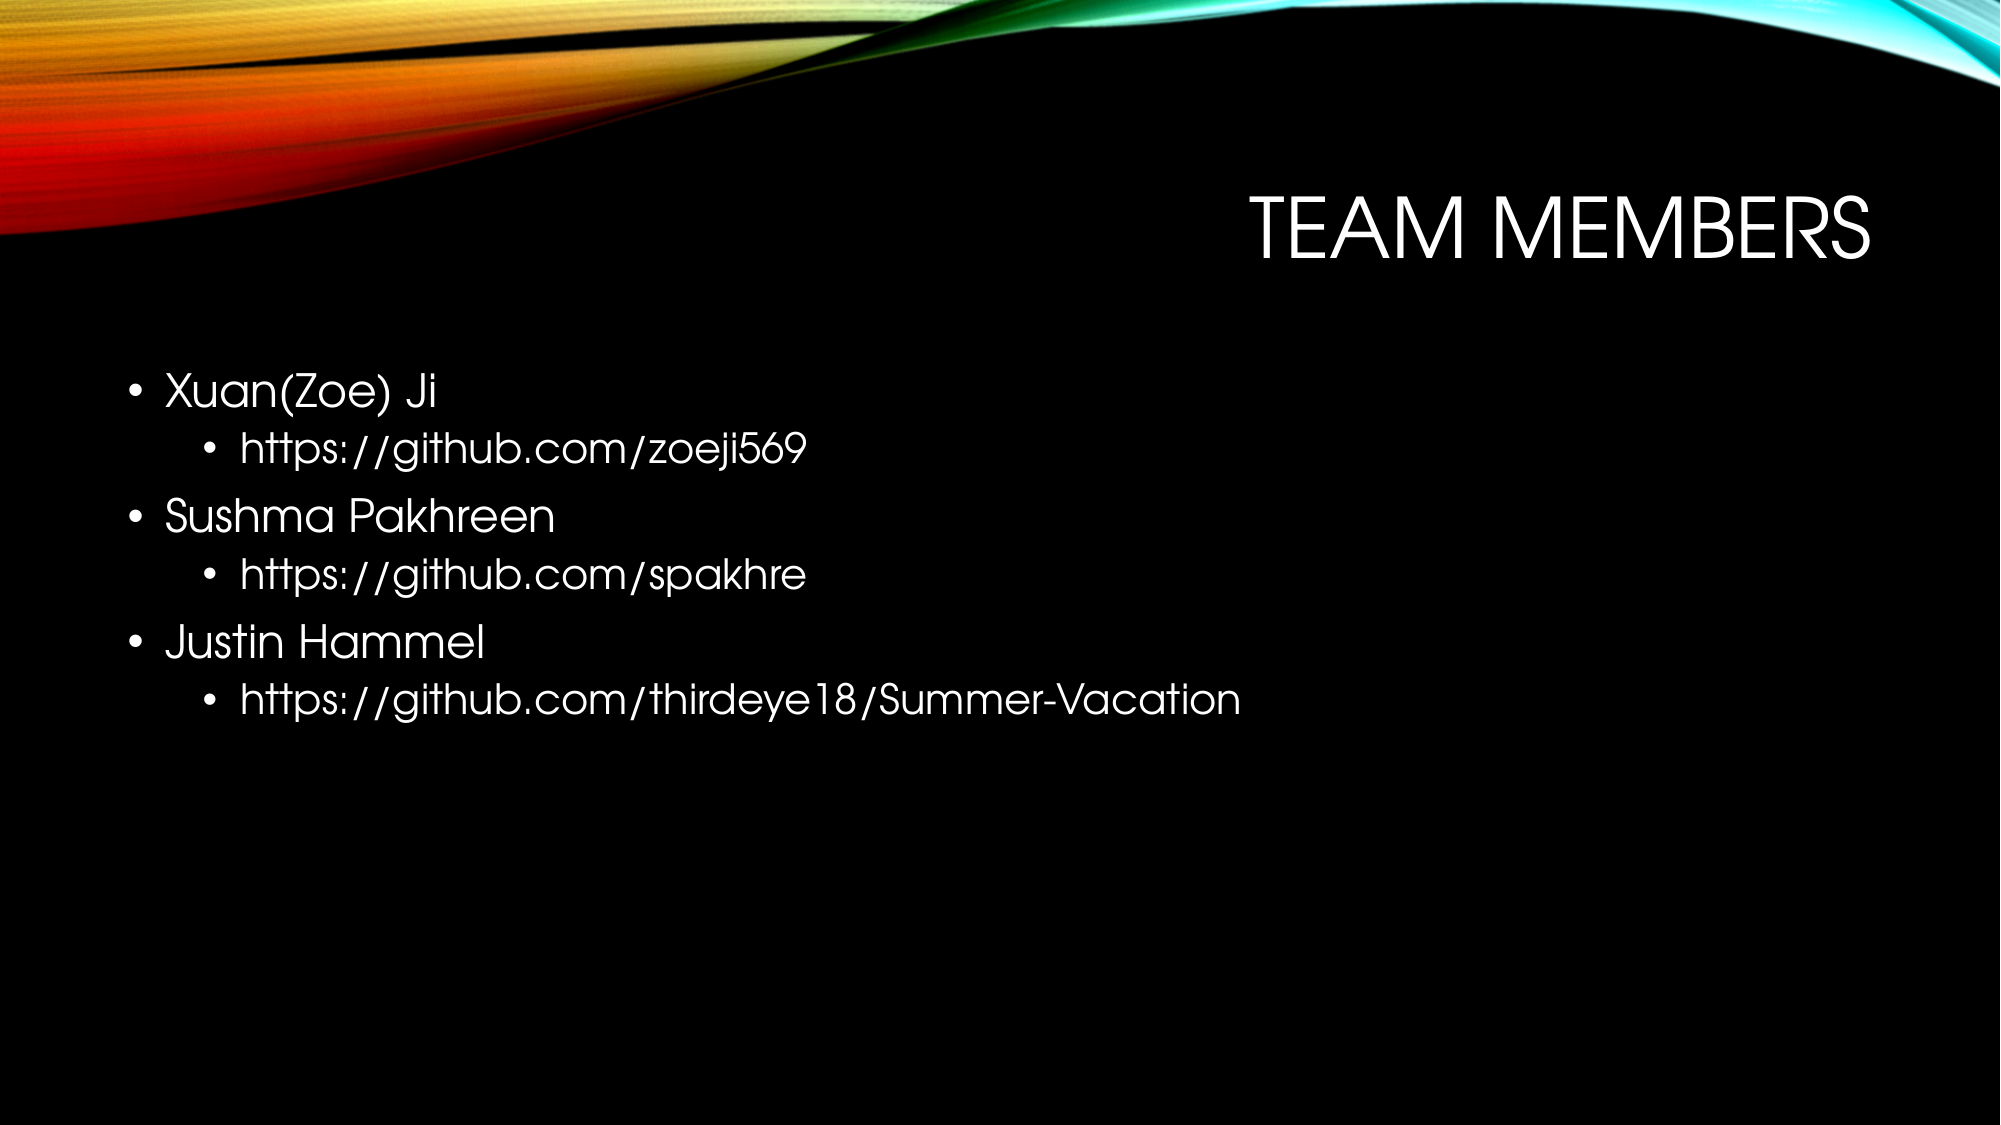

# Team Members
Xuan(Zoe) Ji
https://github.com/zoeji569
Sushma Pakhreen
https://github.com/spakhre
Justin Hammel
https://github.com/thirdeye18/Summer-Vacation